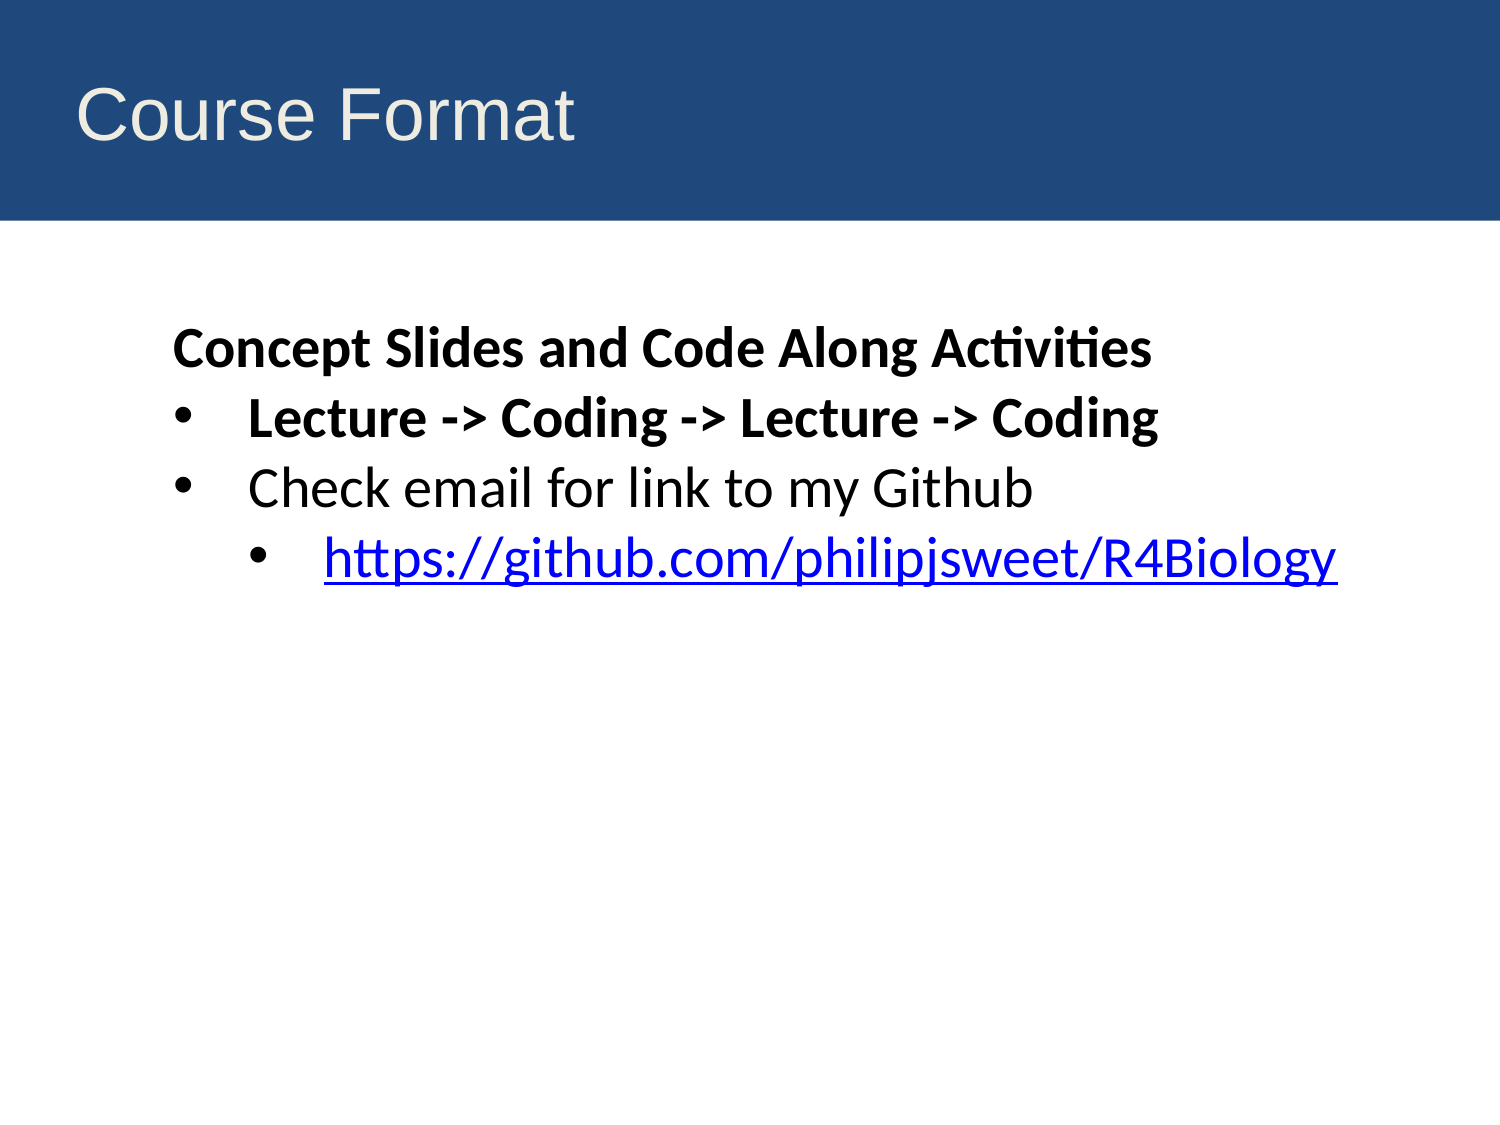

# Course Format
Concept Slides and Code Along Activities
Lecture -> Coding -> Lecture -> Coding
Check email for link to my Github
https://github.com/philipjsweet/R4Biology